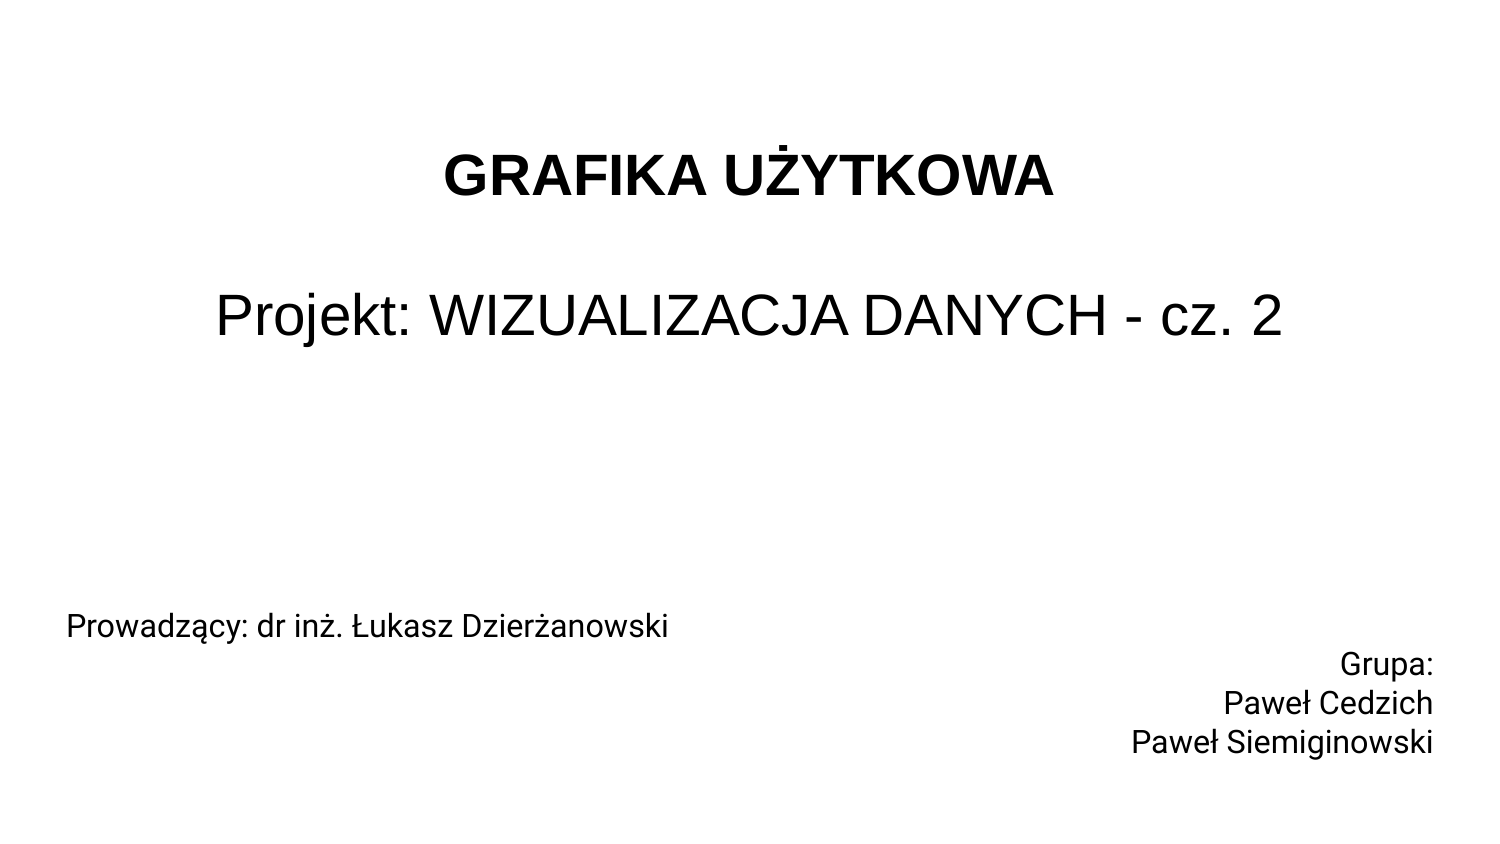

# GRAFIKA UŻYTKOWA

Projekt: WIZUALIZACJA DANYCH - cz. 2

Prowadzący: dr inż. Łukasz Dzierżanowski
Grupa:
Paweł Cedzich
Paweł Siemiginowski